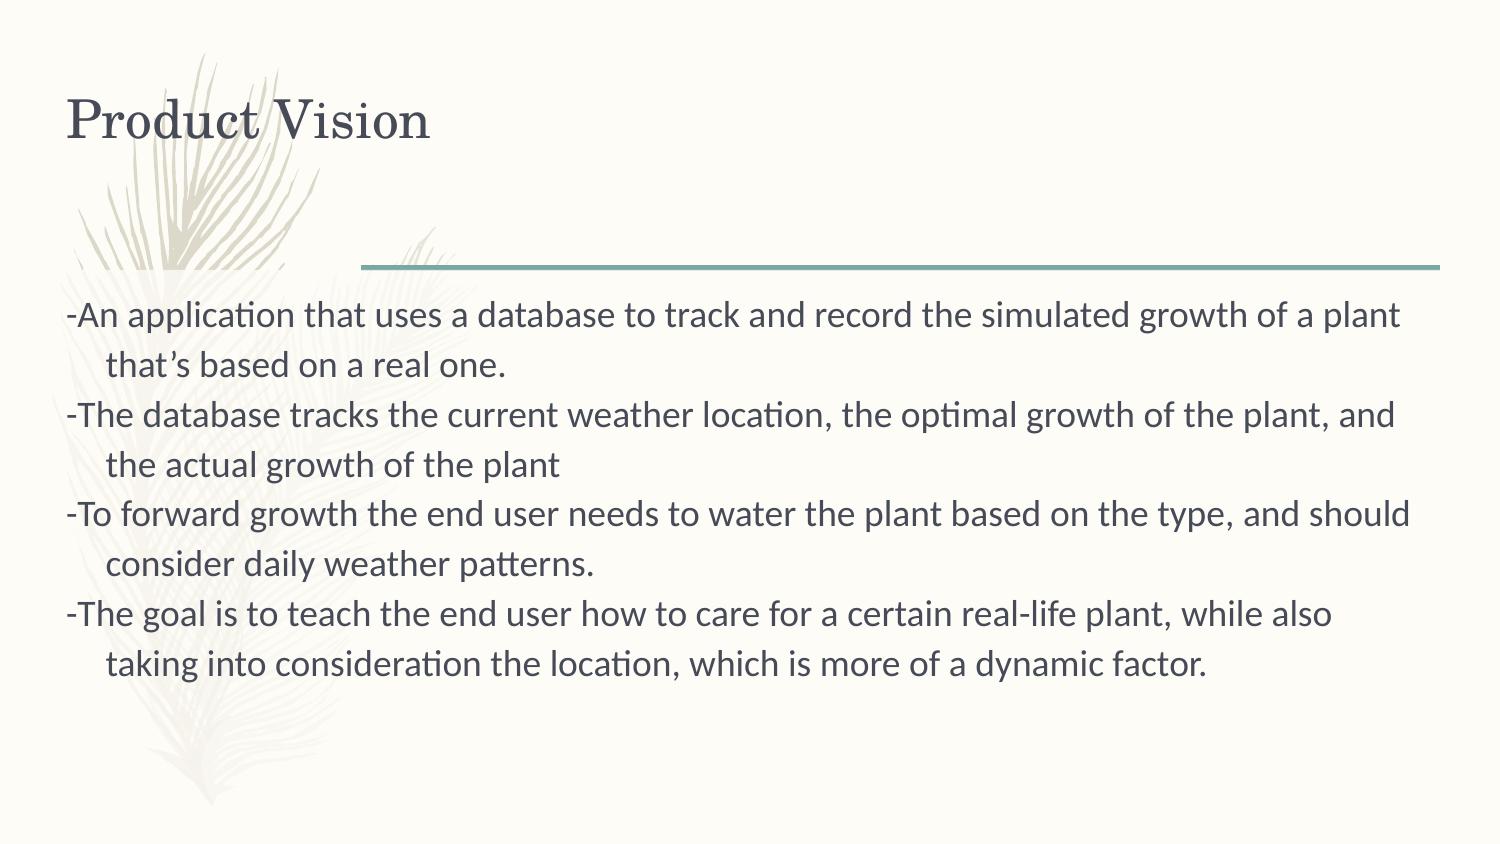

# Product Vision
-An application that uses a database to track and record the simulated growth of a plant that’s based on a real one.
-The database tracks the current weather location, the optimal growth of the plant, and the actual growth of the plant
-To forward growth the end user needs to water the plant based on the type, and should consider daily weather patterns.
-The goal is to teach the end user how to care for a certain real-life plant, while also taking into consideration the location, which is more of a dynamic factor.